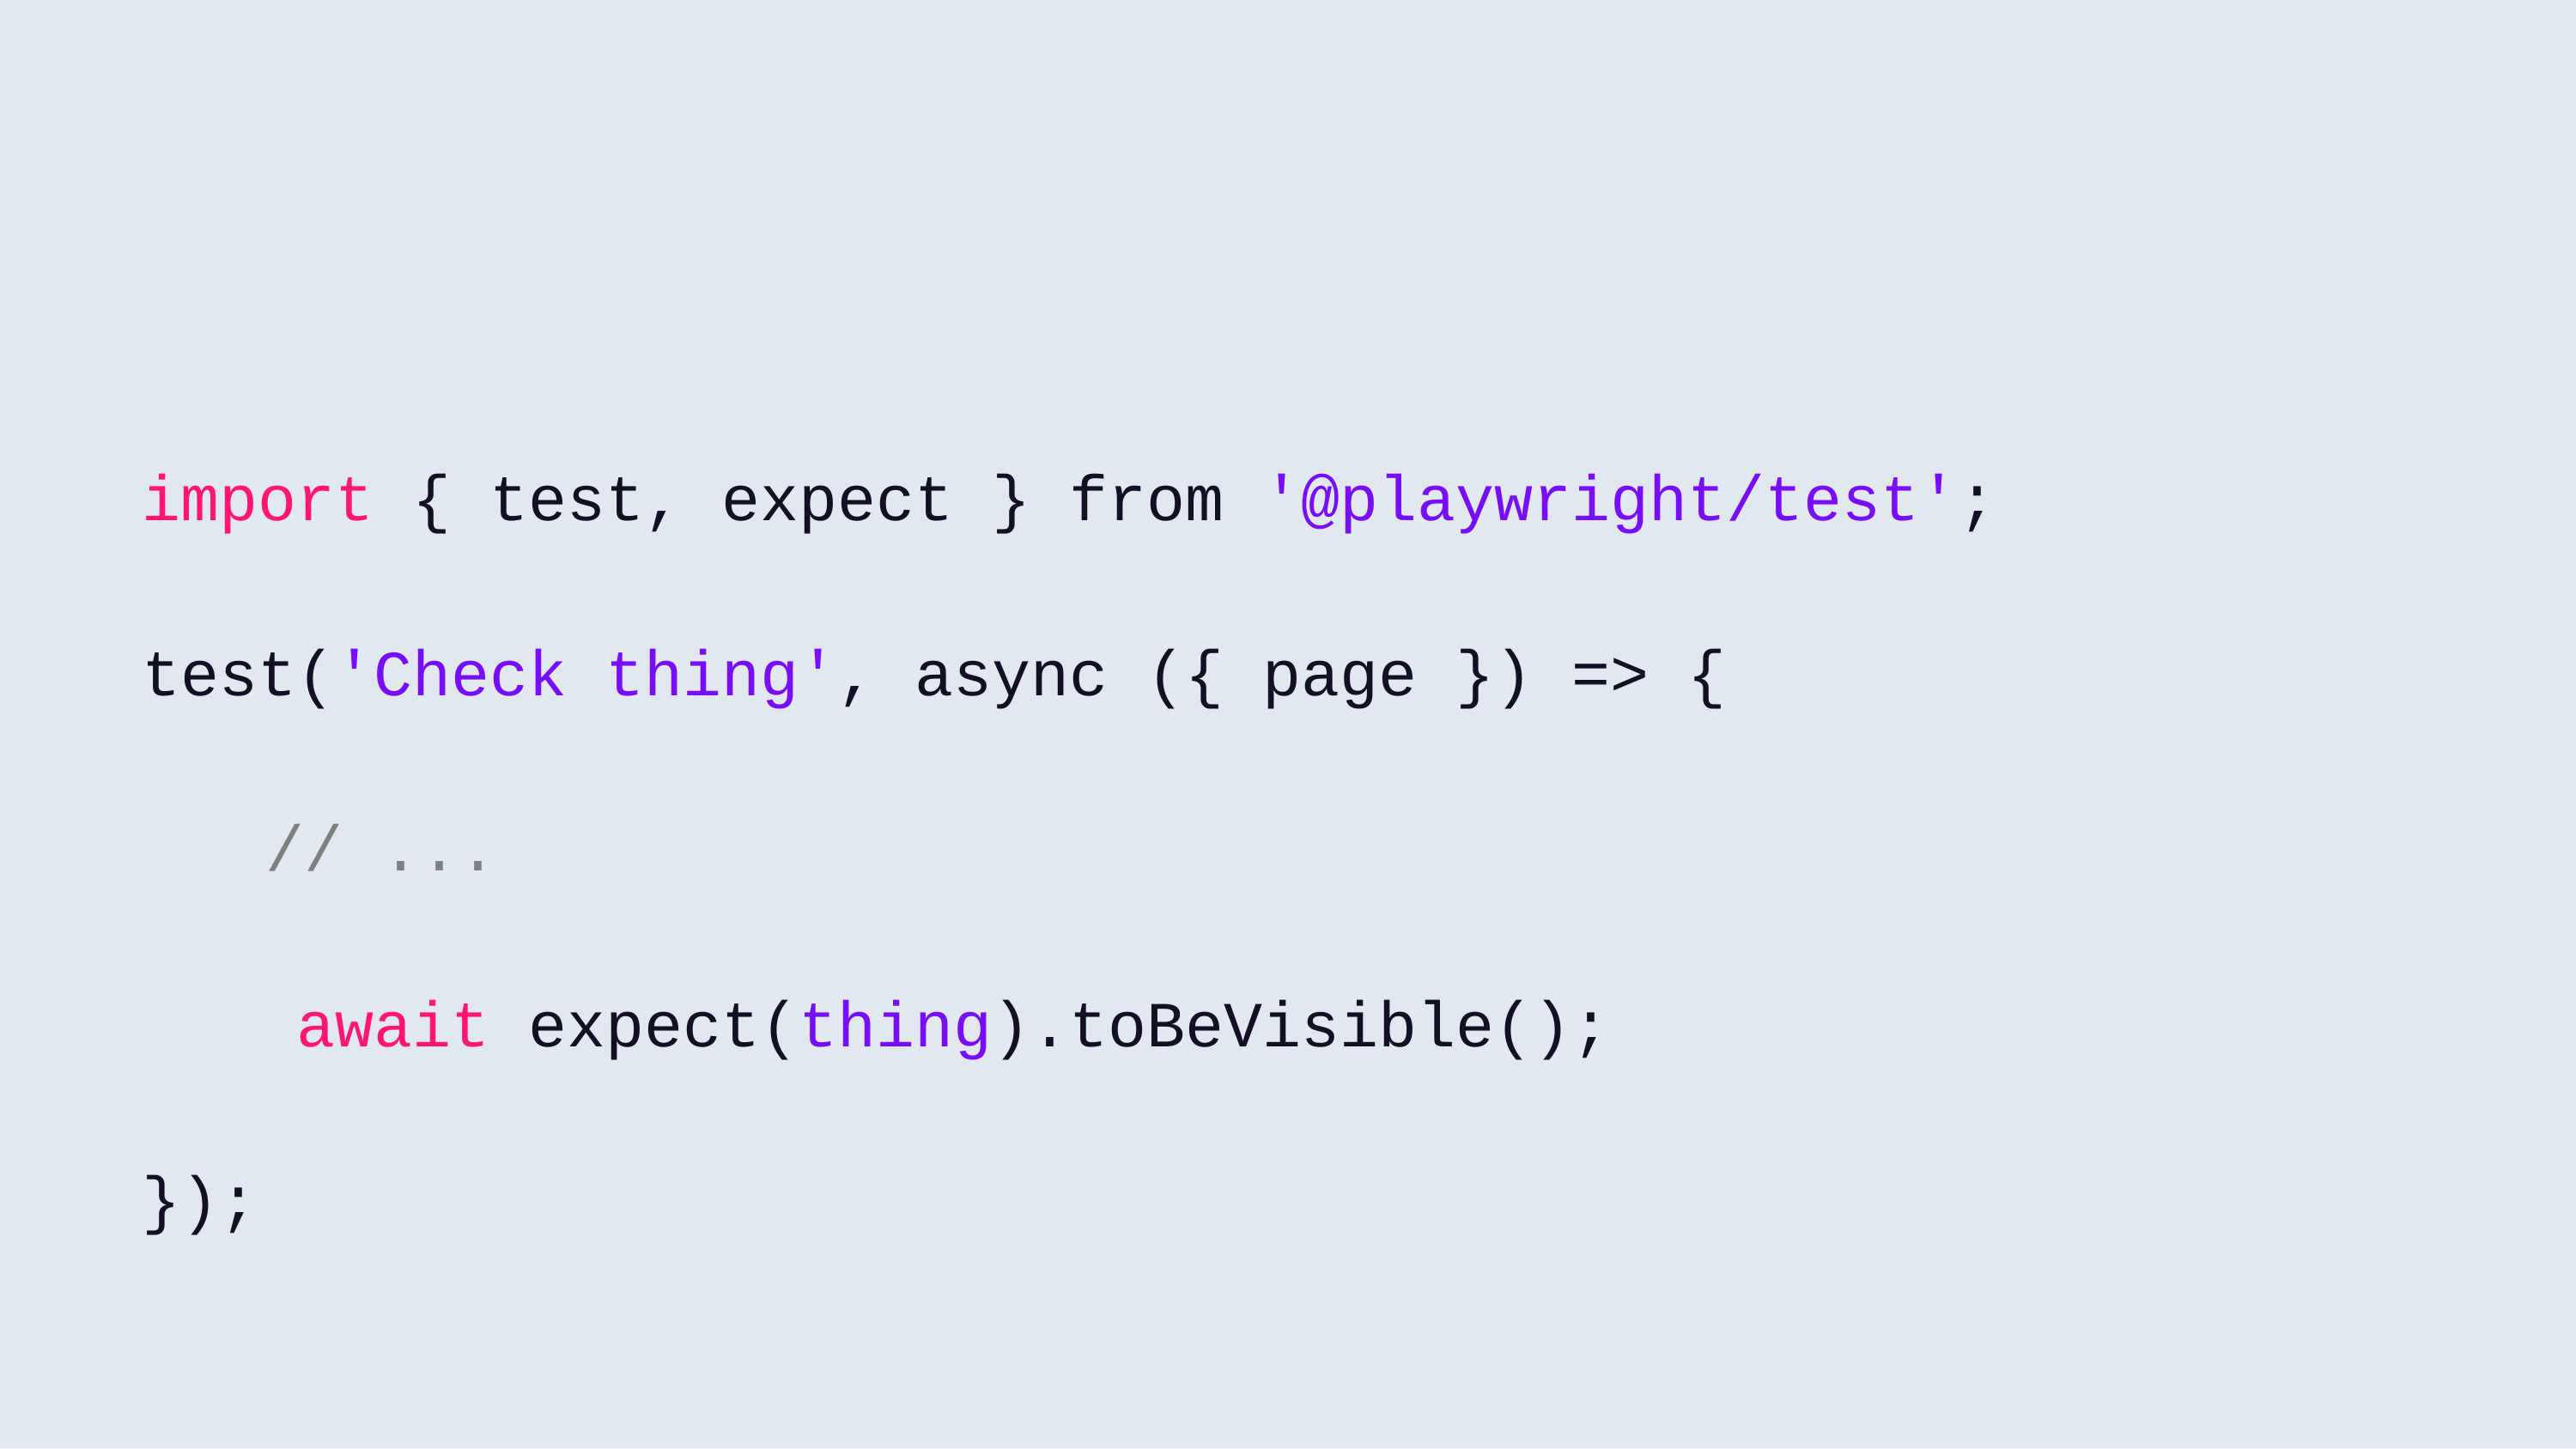

import { test, expect } from '@playwright/test';

test('Check thing', async ({ page }) => {

// ...

await expect(thing).toBeVisible();

});
3